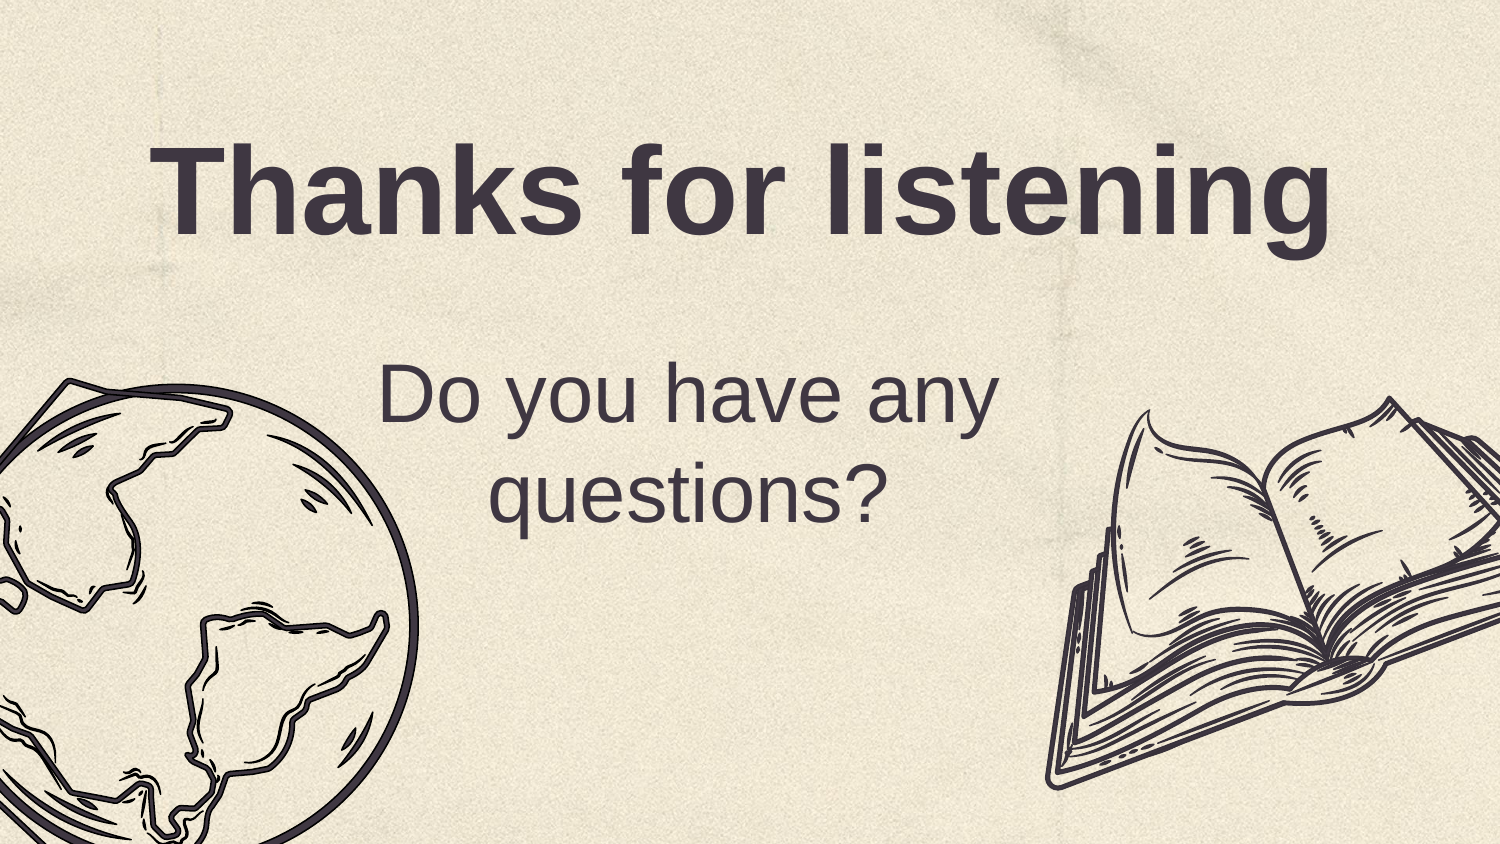

Thanks for listening
Do you have any questions?